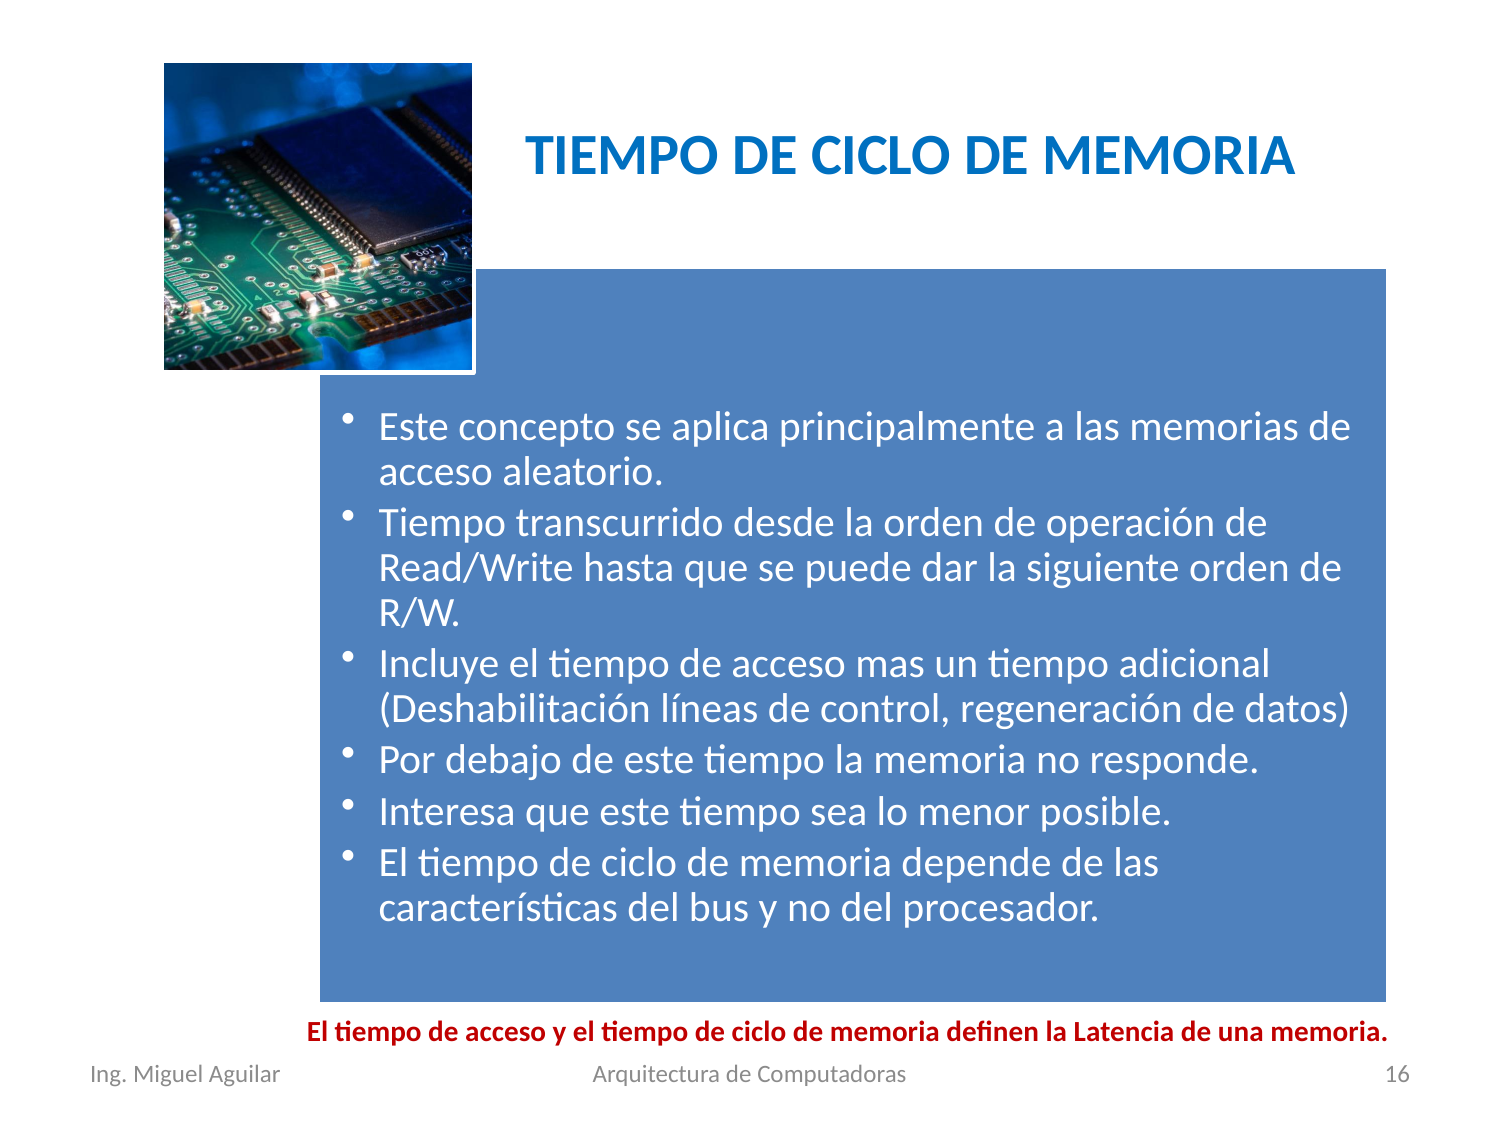

Este concepto se aplica principalmente a las memorias de acceso aleatorio.
Tiempo transcurrido desde la orden de operación de Read/Write hasta que se puede dar la siguiente orden de R/W.
Incluye el tiempo de acceso mas un tiempo adicional (Deshabilitación líneas de control, regeneración de datos)
Por debajo de este tiempo la memoria no responde.
Interesa que este tiempo sea lo menor posible.
El tiempo de ciclo de memoria depende de las características del bus y no del procesador.

TIEMPO DE CICLO DE MEMORIA
El tiempo de acceso y el tiempo de ciclo de memoria definen la Latencia de una memoria.
Ing. Miguel Aguilar
Arquitectura de Computadoras
16